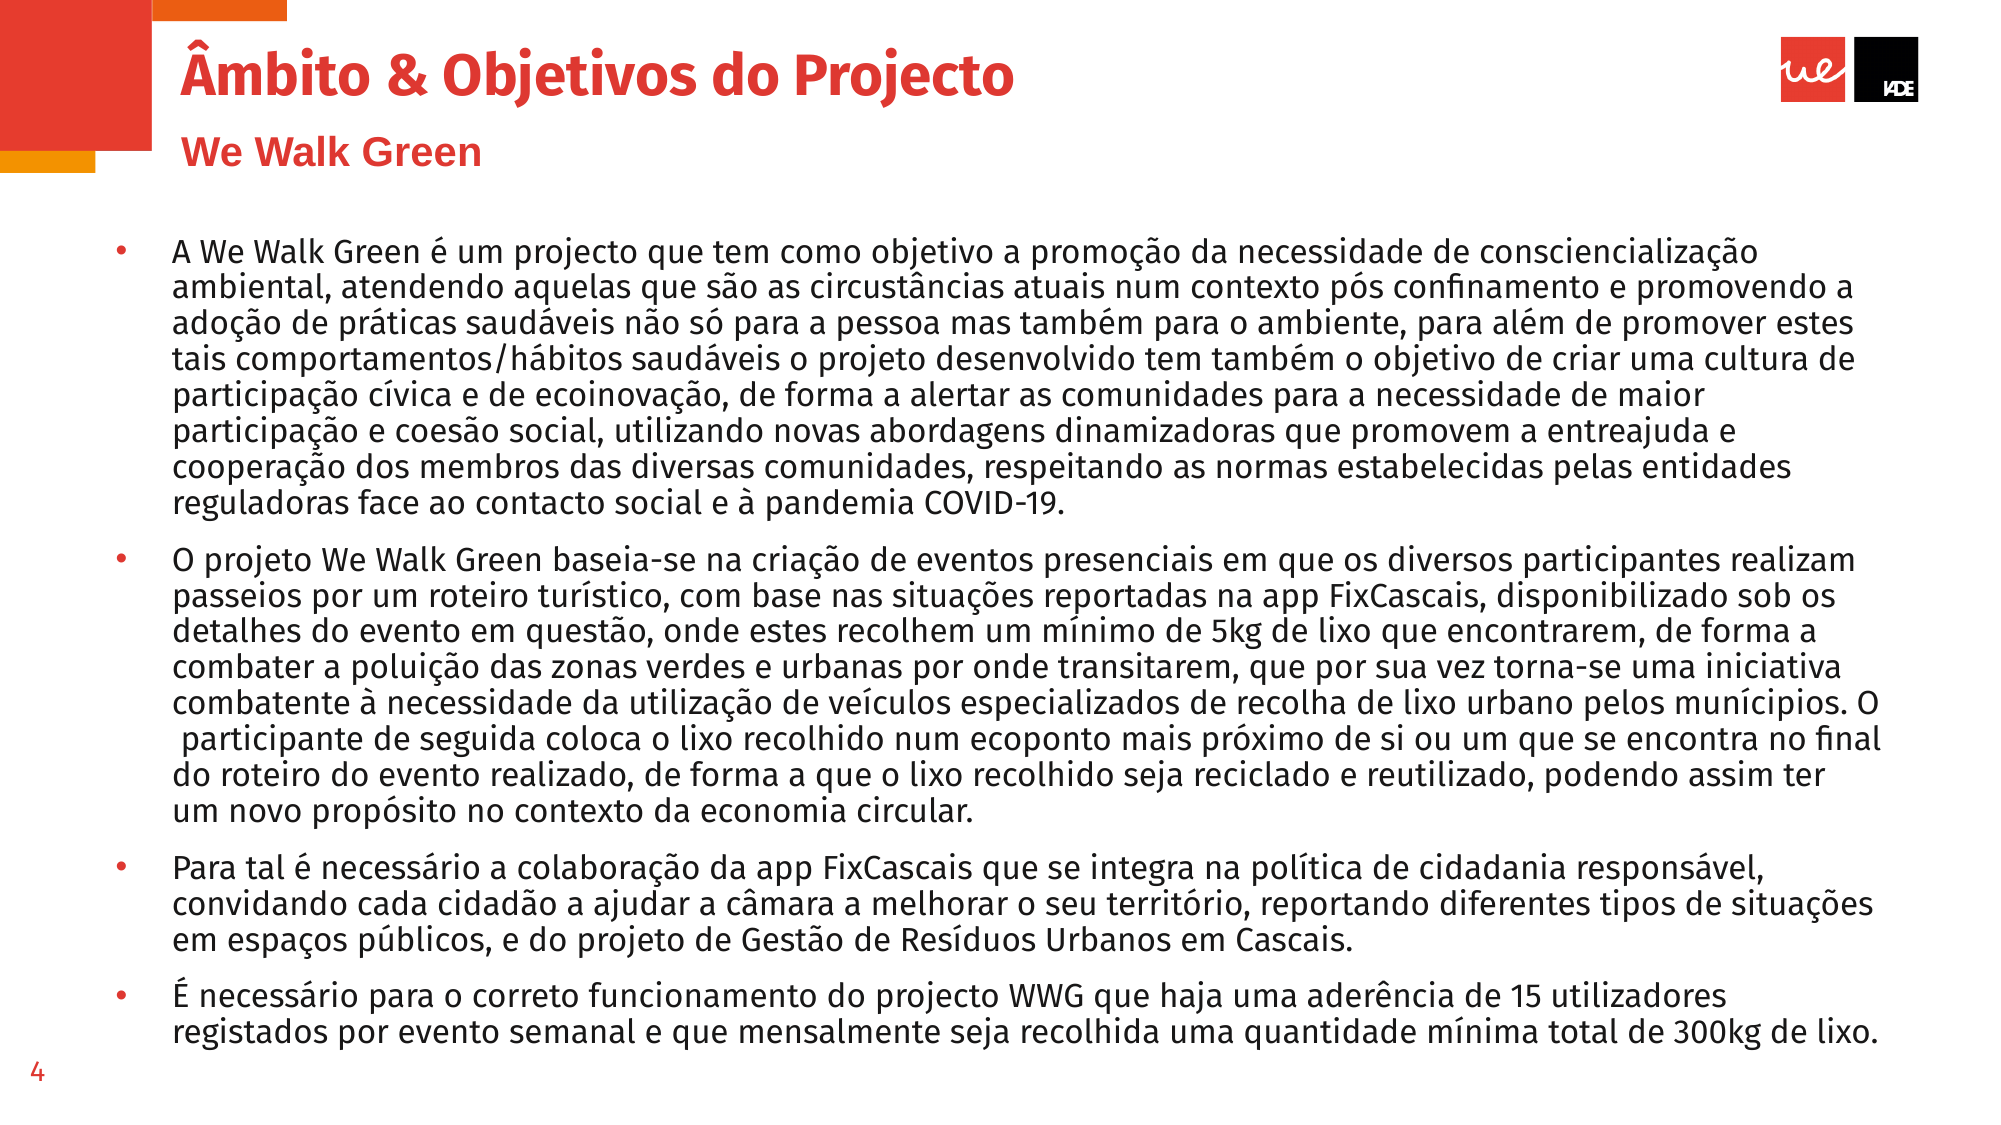

# Âmbito & Objetivos do Projecto
We Walk Green
A We Walk Green é um projecto que tem como objetivo a promoção da necessidade de consciencialização ambiental, atendendo aquelas que são as circustâncias atuais num contexto pós confinamento e promovendo a adoção de práticas saudáveis não só para a pessoa mas também para o ambiente, para além de promover estes tais comportamentos/hábitos saudáveis o projeto desenvolvido tem também o objetivo de criar uma cultura de participação cívica e de ecoinovação, de forma a alertar as comunidades para a necessidade de maior participação e coesão social, utilizando novas abordagens dinamizadoras que promovem a entreajuda e cooperação dos membros das diversas comunidades, respeitando as normas estabelecidas pelas entidades reguladoras face ao contacto social e à pandemia COVID-19.
O projeto We Walk Green baseia-se na criação de eventos presenciais em que os diversos participantes realizam passeios por um roteiro turístico, com base nas situações reportadas na app FixCascais, disponibilizado sob os detalhes do evento em questão, onde estes recolhem um mínimo de 5kg de lixo que encontrarem, de forma a combater a poluição das zonas verdes e urbanas por onde transitarem, que por sua vez torna-se uma iniciativa combatente à necessidade da utilização de veículos especializados de recolha de lixo urbano pelos munícipios. O  participante de seguida coloca o lixo recolhido num ecoponto mais próximo de si ou um que se encontra no final do roteiro do evento realizado, de forma a que o lixo recolhido seja reciclado e reutilizado, podendo assim ter um novo propósito no contexto da economia circular.
Para tal é necessário a colaboração da app FixCascais que se integra na política de cidadania responsável, convidando cada cidadão a ajudar a câmara a melhorar o seu território, reportando diferentes tipos de situações em espaços públicos, e do projeto de Gestão de Resíduos Urbanos em Cascais.
É necessário para o correto funcionamento do projecto WWG que haja uma aderência de 15 utilizadores registados por evento semanal e que mensalmente seja recolhida uma quantidade mínima total de 300kg de lixo.
4